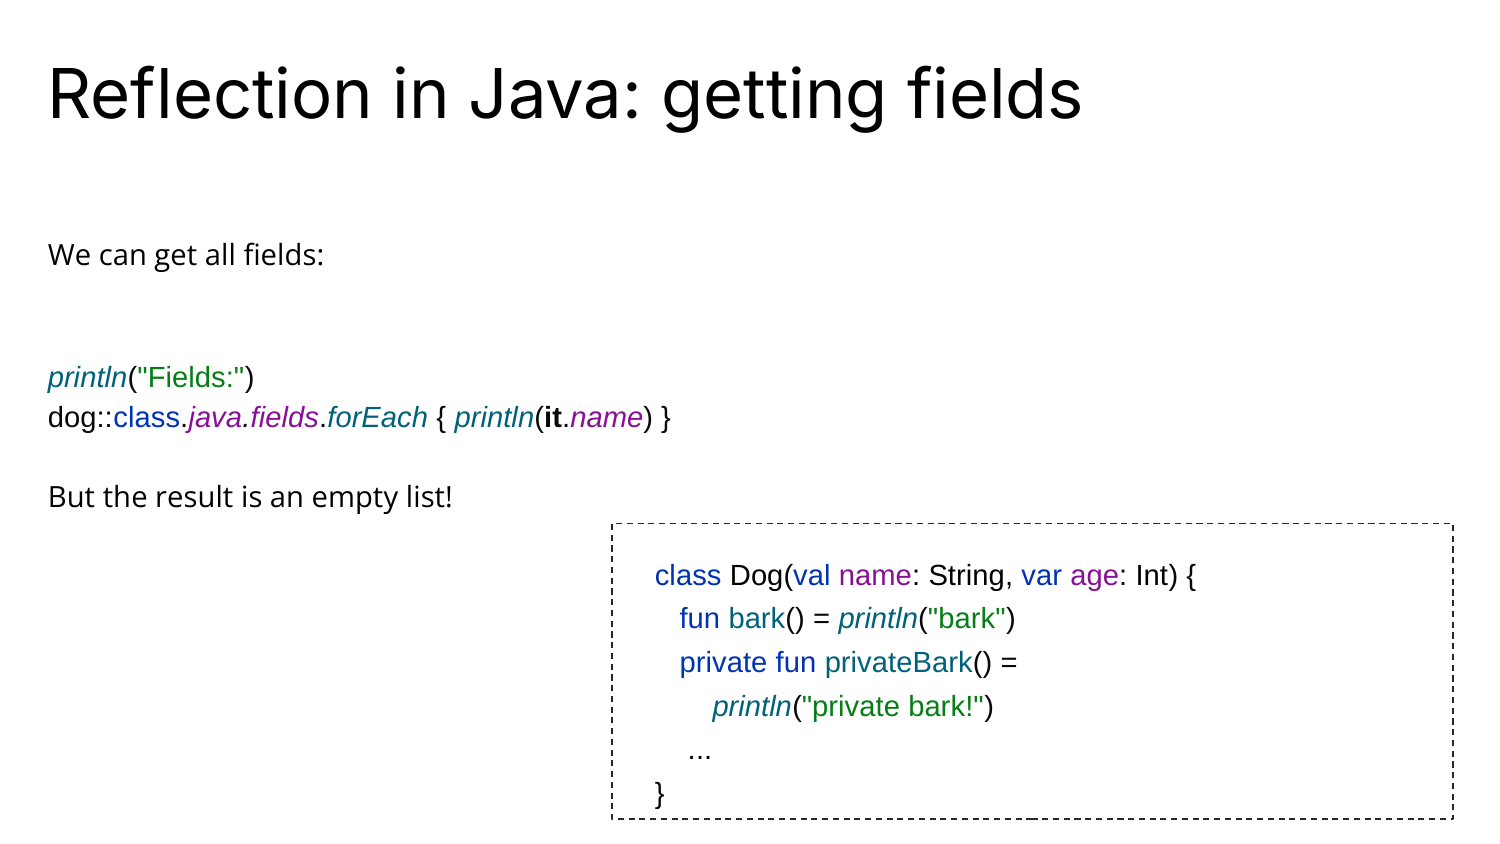

# Reflection in Java: getting fields
We can get all fields:

println("Fields:")
dog::class.java.fields.forEach { println(it.name) }

But the result is an empty list!

class Dog(val name: String, var age: Int) {
   fun bark() = println("bark")
   private fun privateBark() =
       println("private bark!")
    ...
}